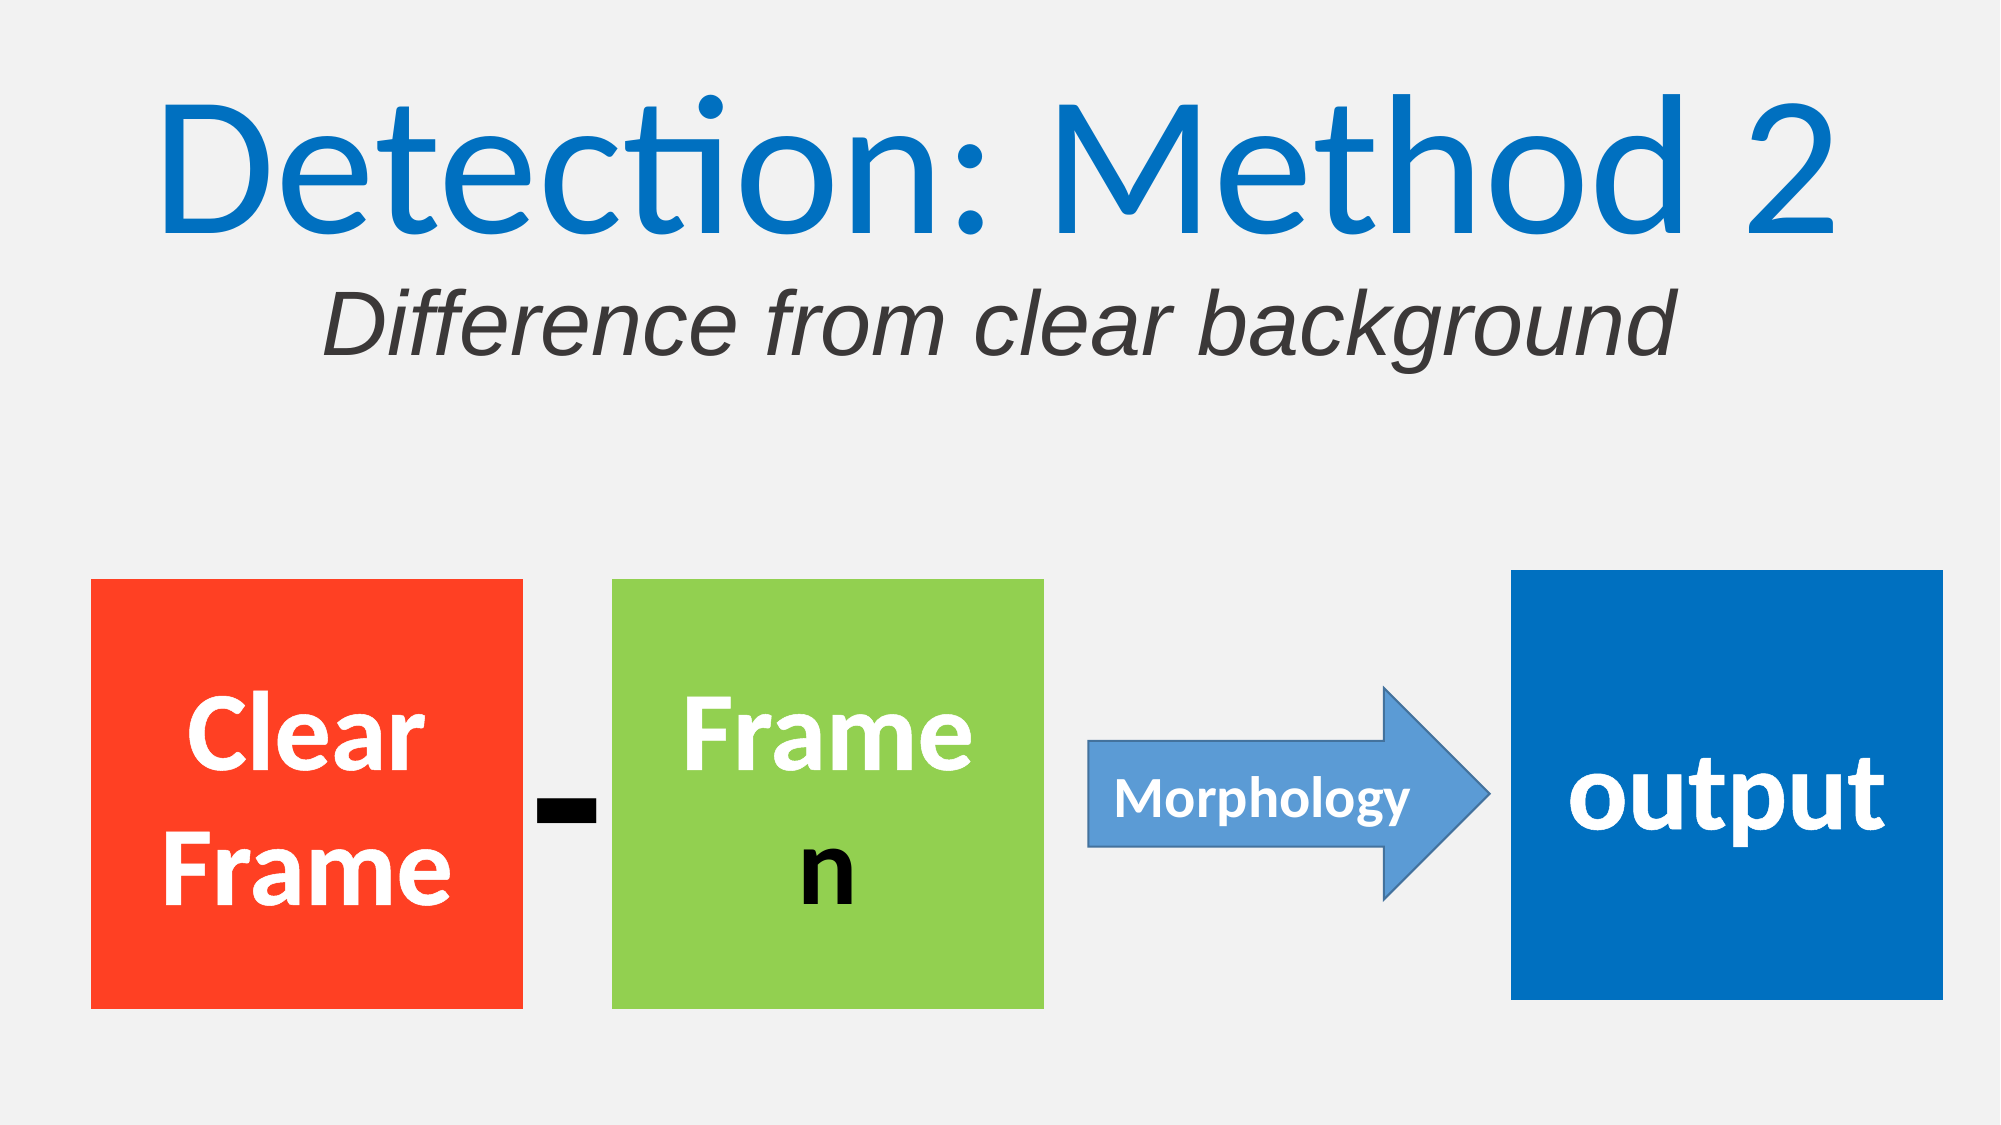

# Detection: Method 2
Difference from clear background

-
Clear
Frame
Frame
n
Morphology
output